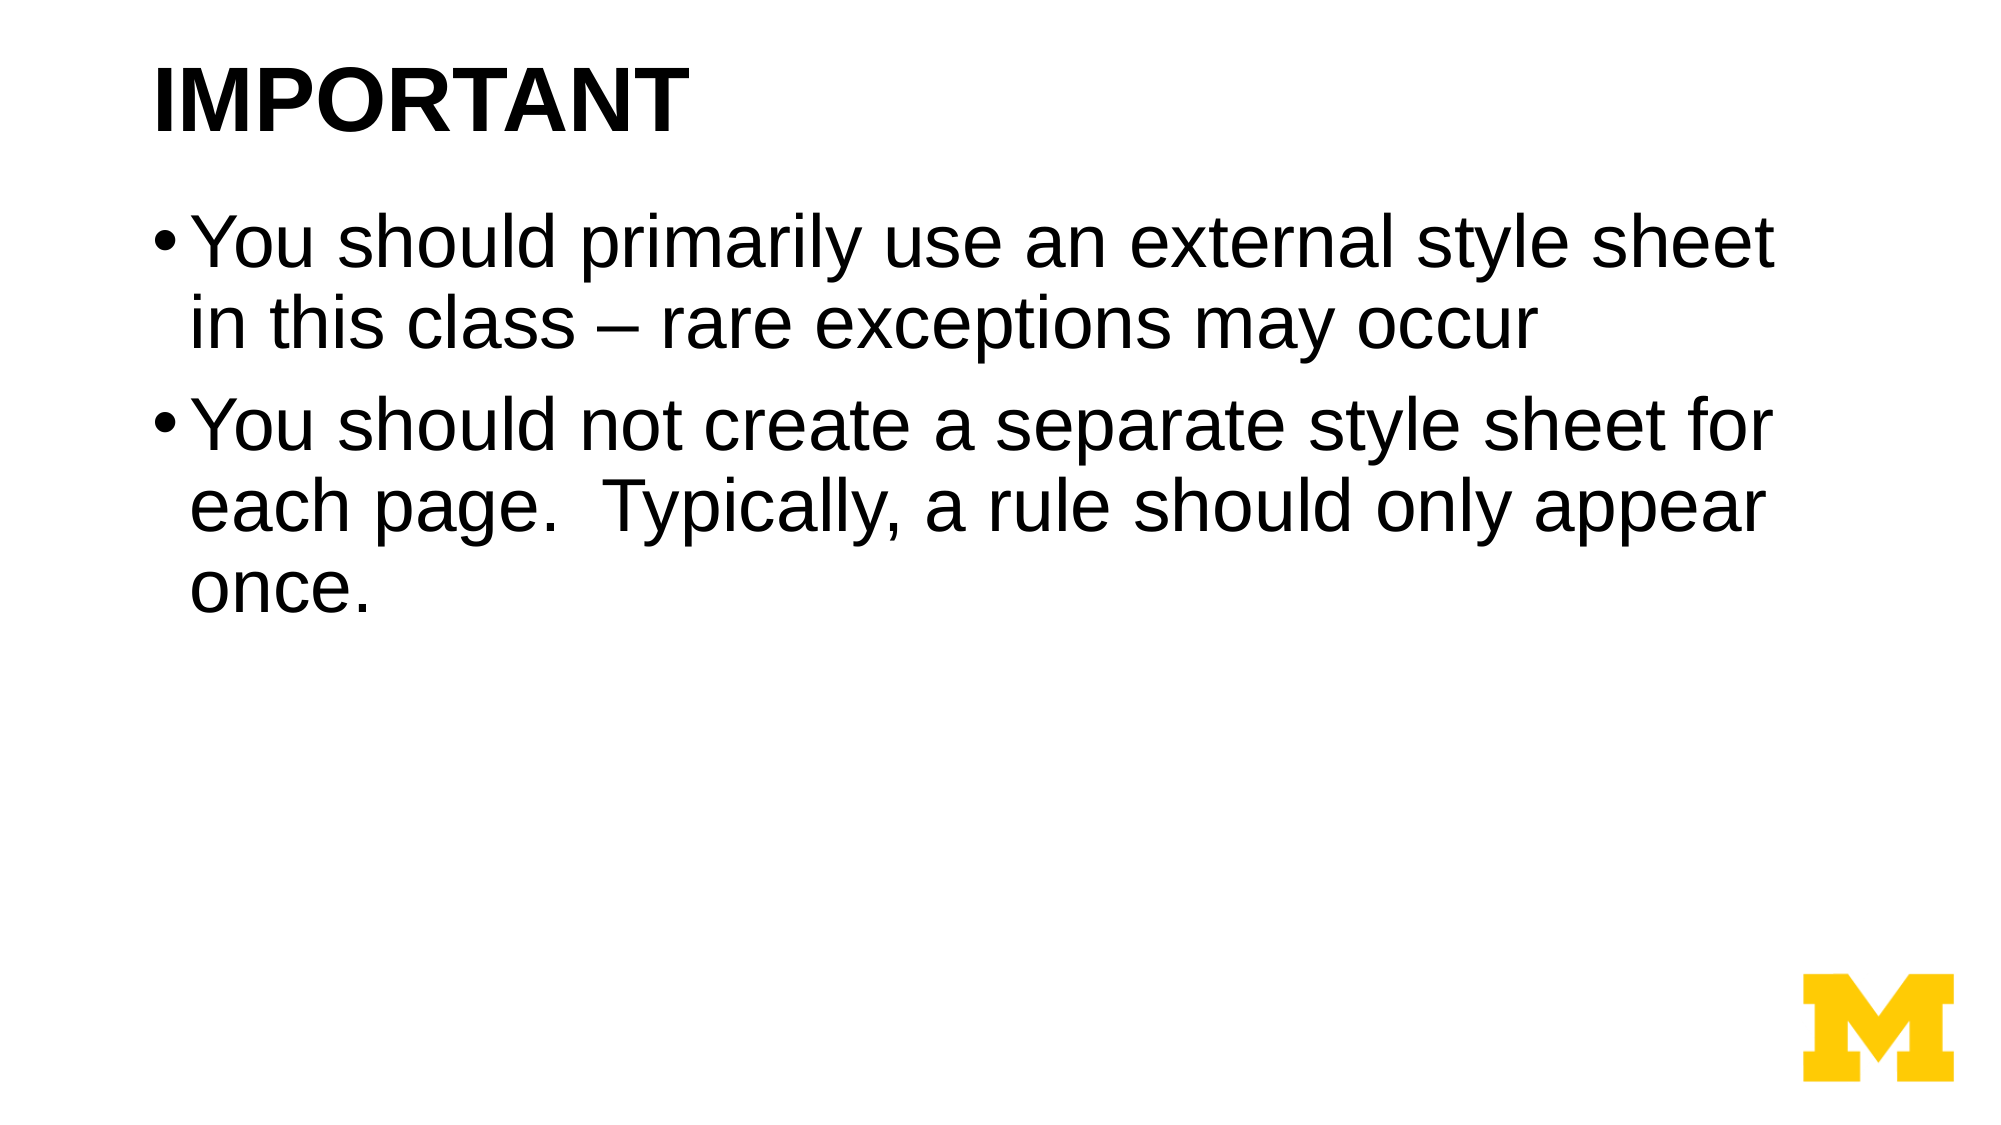

# IMPORTANT
You should primarily use an external style sheet in this class – rare exceptions may occur
You should not create a separate style sheet for each page.  Typically, a rule should only appear once.